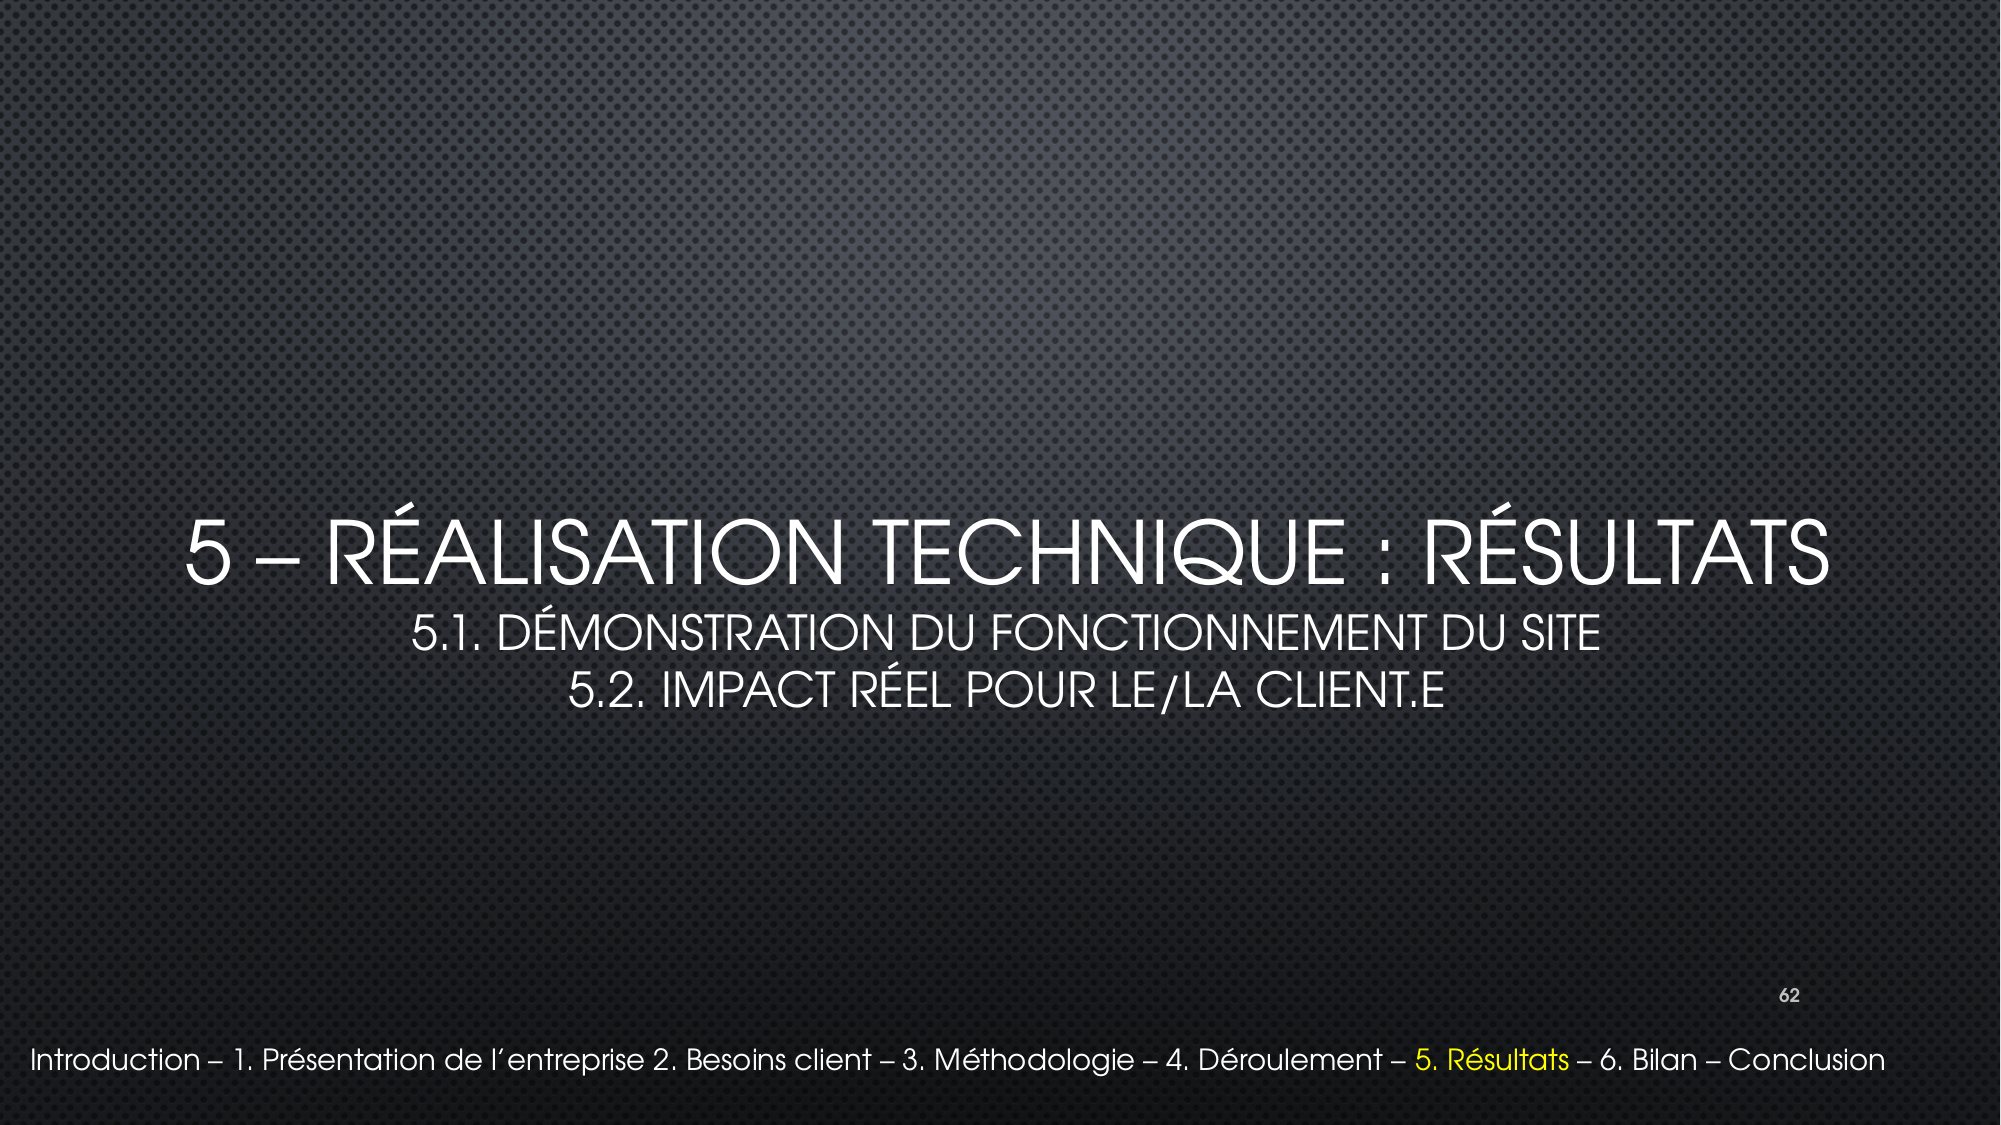

# 5 – Réalisation technique : résultats 5.1. Démonstration du fonctionnement du site 5.2. Impact réel pour le/la client.e
62
Introduction – 1. Présentation de l’entreprise 2. Besoins client – 3. Méthodologie – 4. Déroulement – 5. Résultats – 6. Bilan – Conclusion